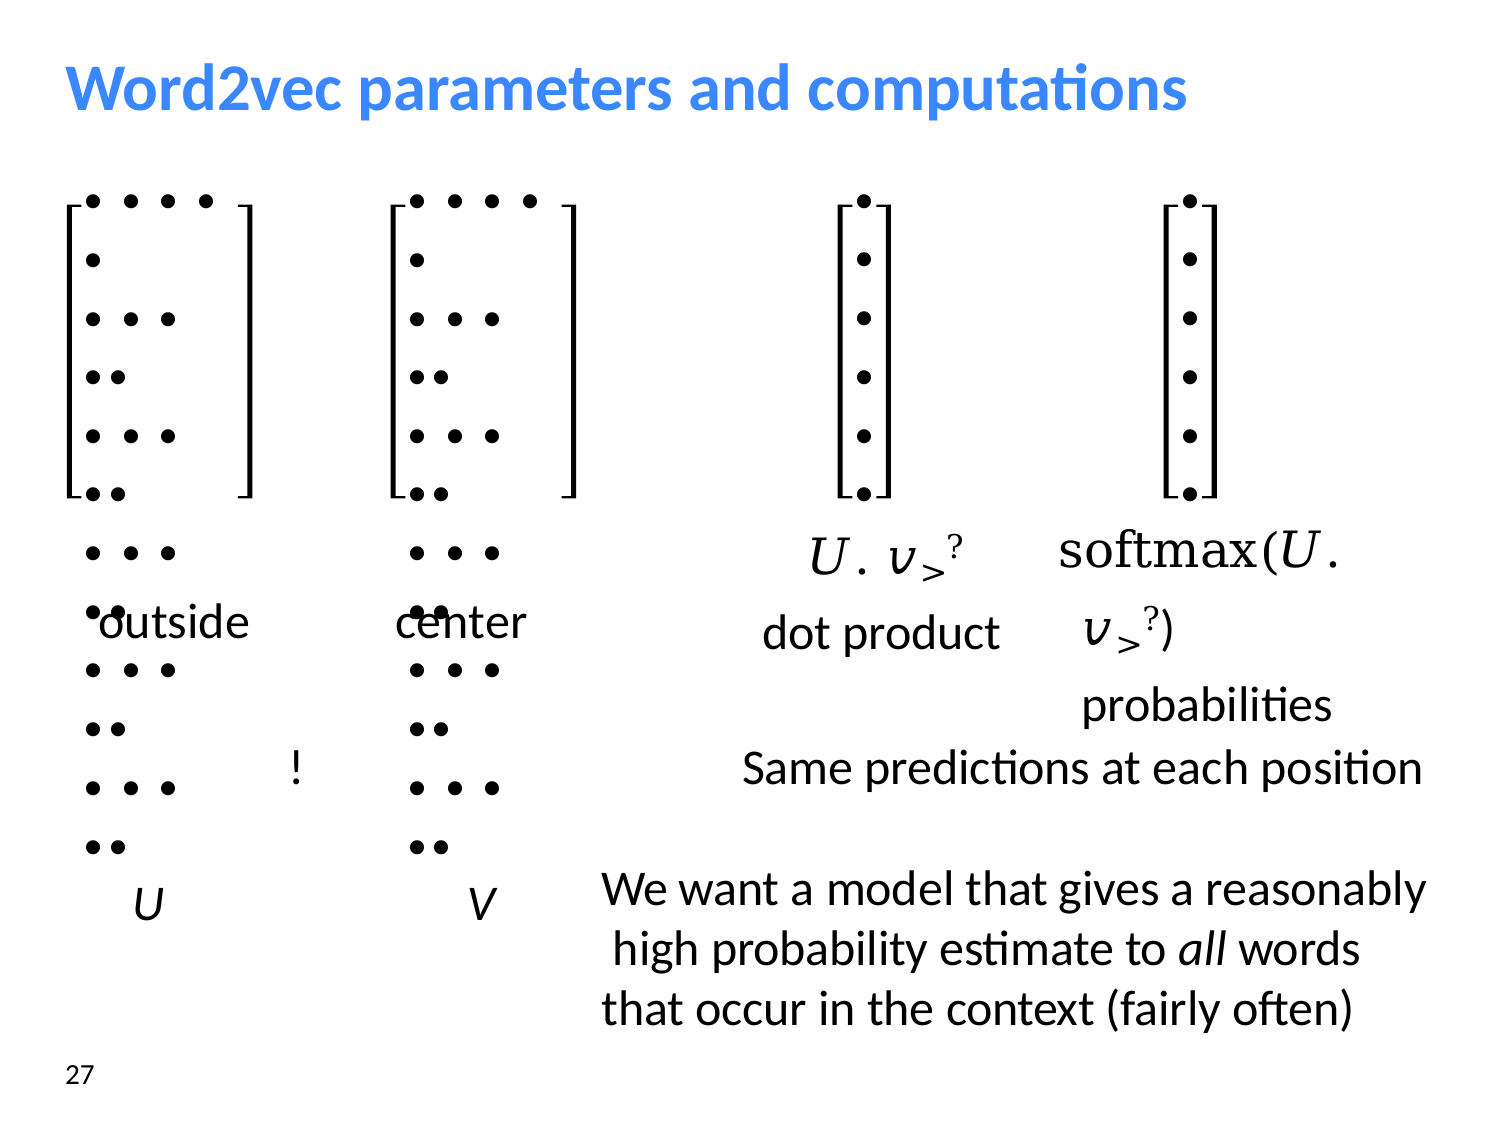

# Word2vec parameters and computations
• • • • •
• • • ••
• • • ••
• • • ••
• • • ••
• • • ••
U
• • • • •
• • • ••
• • • ••
• • • ••
• • • ••
• • • ••
V
•
•
•
•
•
•
•
•
•
•

•
•
𝑈. 𝑣>?
dot product
softmax(𝑈. 𝑣>?)  probabilities
outside
center
!
Same predictions at each position
We want a model that gives a reasonably  high probability estimate to all words  that occur in the context (fairly often)
27